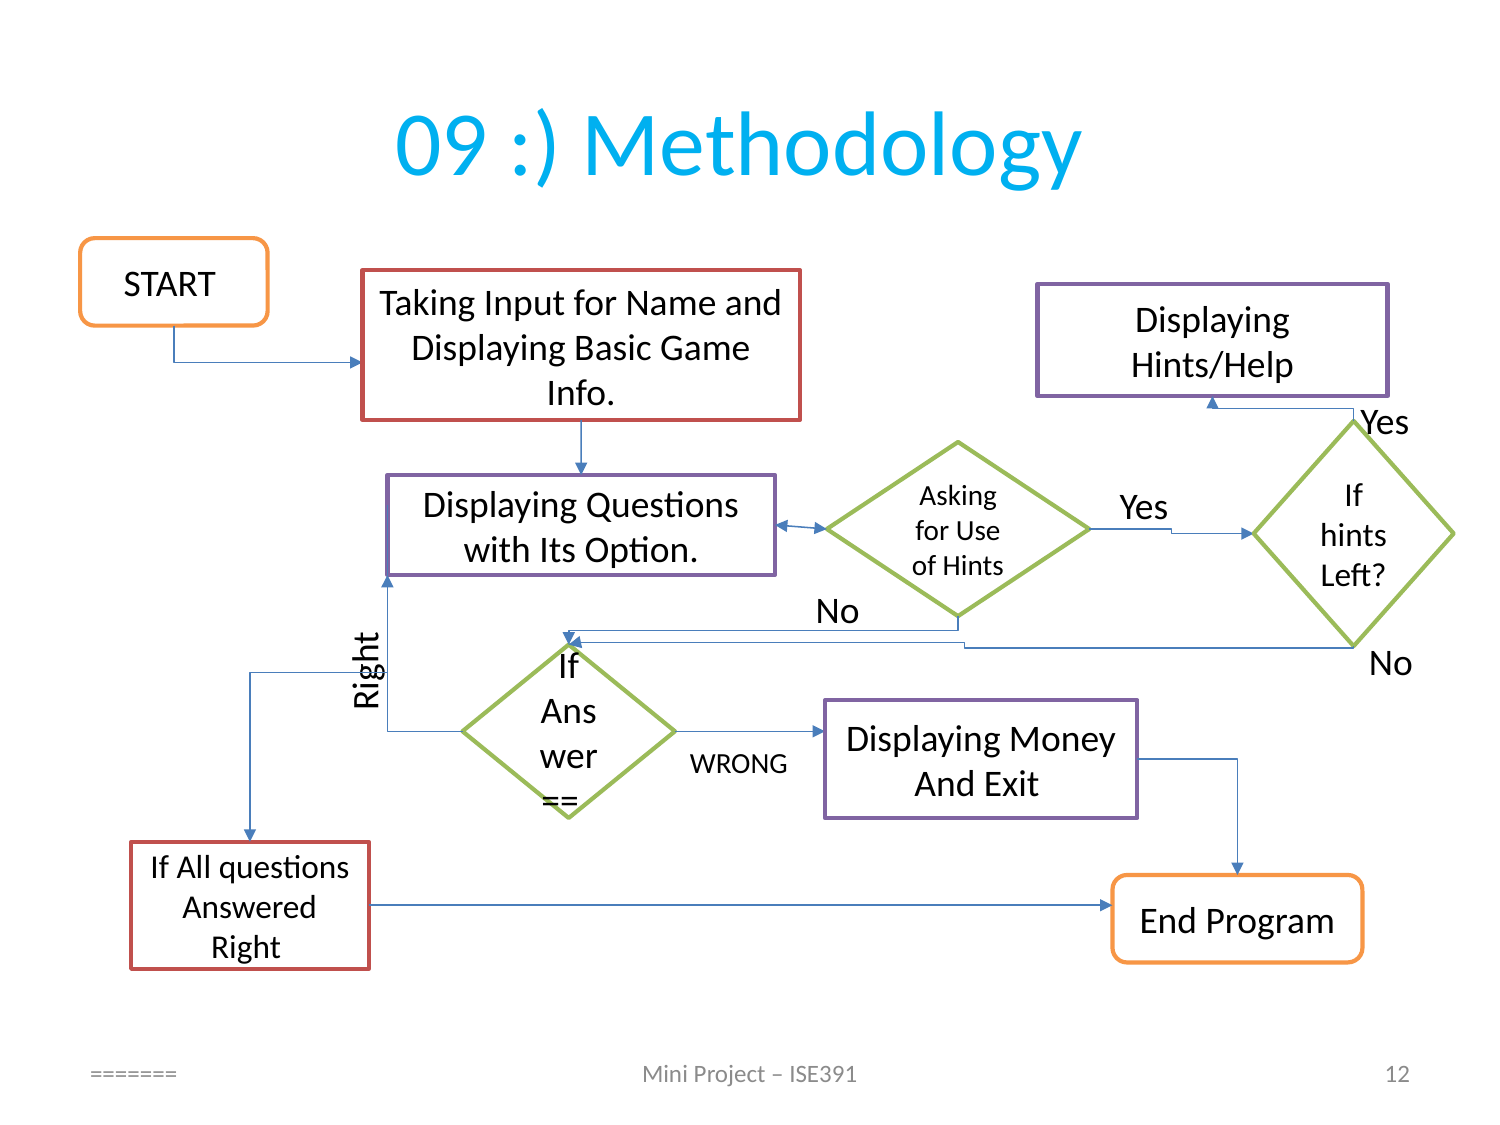

# 09 :) Methodology
START
Taking Input for Name and Displaying Basic Game Info.
Displaying Hints/Help
Yes
If hints Left?
Asking for Use of Hints
Displaying Questions with Its Option.
Yes
No
No
Right
If Answer ==
Displaying Money And Exit
WRONG
If All questions Answered Right
End Program
=======
Mini Project – ISE391
12